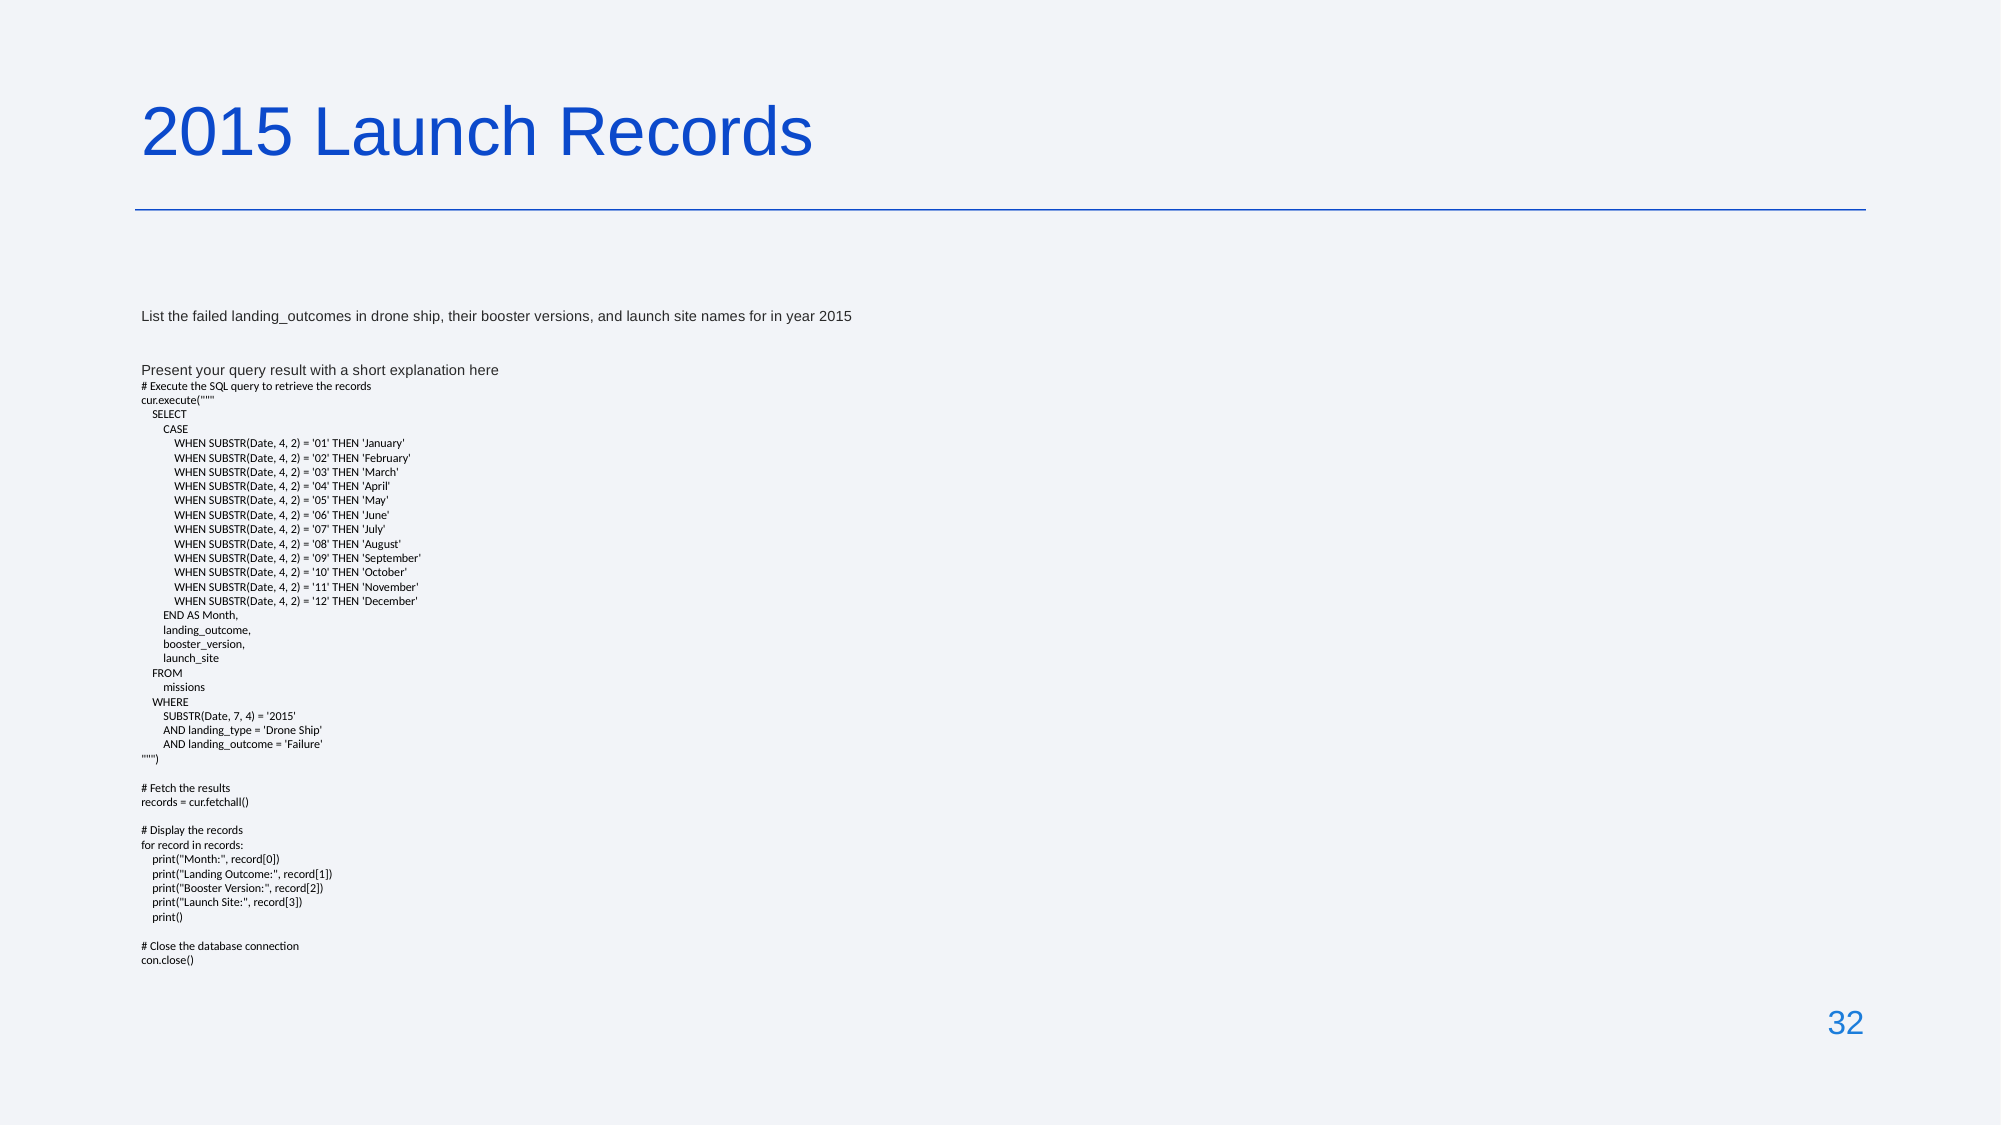

2015 Launch Records
List the failed landing_outcomes in drone ship, their booster versions, and launch site names for in year 2015

Present your query result with a short explanation here
# Execute the SQL query to retrieve the records
cur.execute("""
    SELECT
        CASE
            WHEN SUBSTR(Date, 4, 2) = '01' THEN 'January'
            WHEN SUBSTR(Date, 4, 2) = '02' THEN 'February'
            WHEN SUBSTR(Date, 4, 2) = '03' THEN 'March'
            WHEN SUBSTR(Date, 4, 2) = '04' THEN 'April'
            WHEN SUBSTR(Date, 4, 2) = '05' THEN 'May'
            WHEN SUBSTR(Date, 4, 2) = '06' THEN 'June'
            WHEN SUBSTR(Date, 4, 2) = '07' THEN 'July'
            WHEN SUBSTR(Date, 4, 2) = '08' THEN 'August'
            WHEN SUBSTR(Date, 4, 2) = '09' THEN 'September'
            WHEN SUBSTR(Date, 4, 2) = '10' THEN 'October'
            WHEN SUBSTR(Date, 4, 2) = '11' THEN 'November'
            WHEN SUBSTR(Date, 4, 2) = '12' THEN 'December'
        END AS Month,
        landing_outcome,
        booster_version,
        launch_site
    FROM
        missions
    WHERE
        SUBSTR(Date, 7, 4) = '2015'
        AND landing_type = 'Drone Ship'
        AND landing_outcome = 'Failure'
""")
# Fetch the results
records = cur.fetchall()
# Display the records
for record in records:
    print("Month:", record[0])
    print("Landing Outcome:", record[1])
    print("Booster Version:", record[2])
    print("Launch Site:", record[3])
    print()
# Close the database connection
con.close()

32